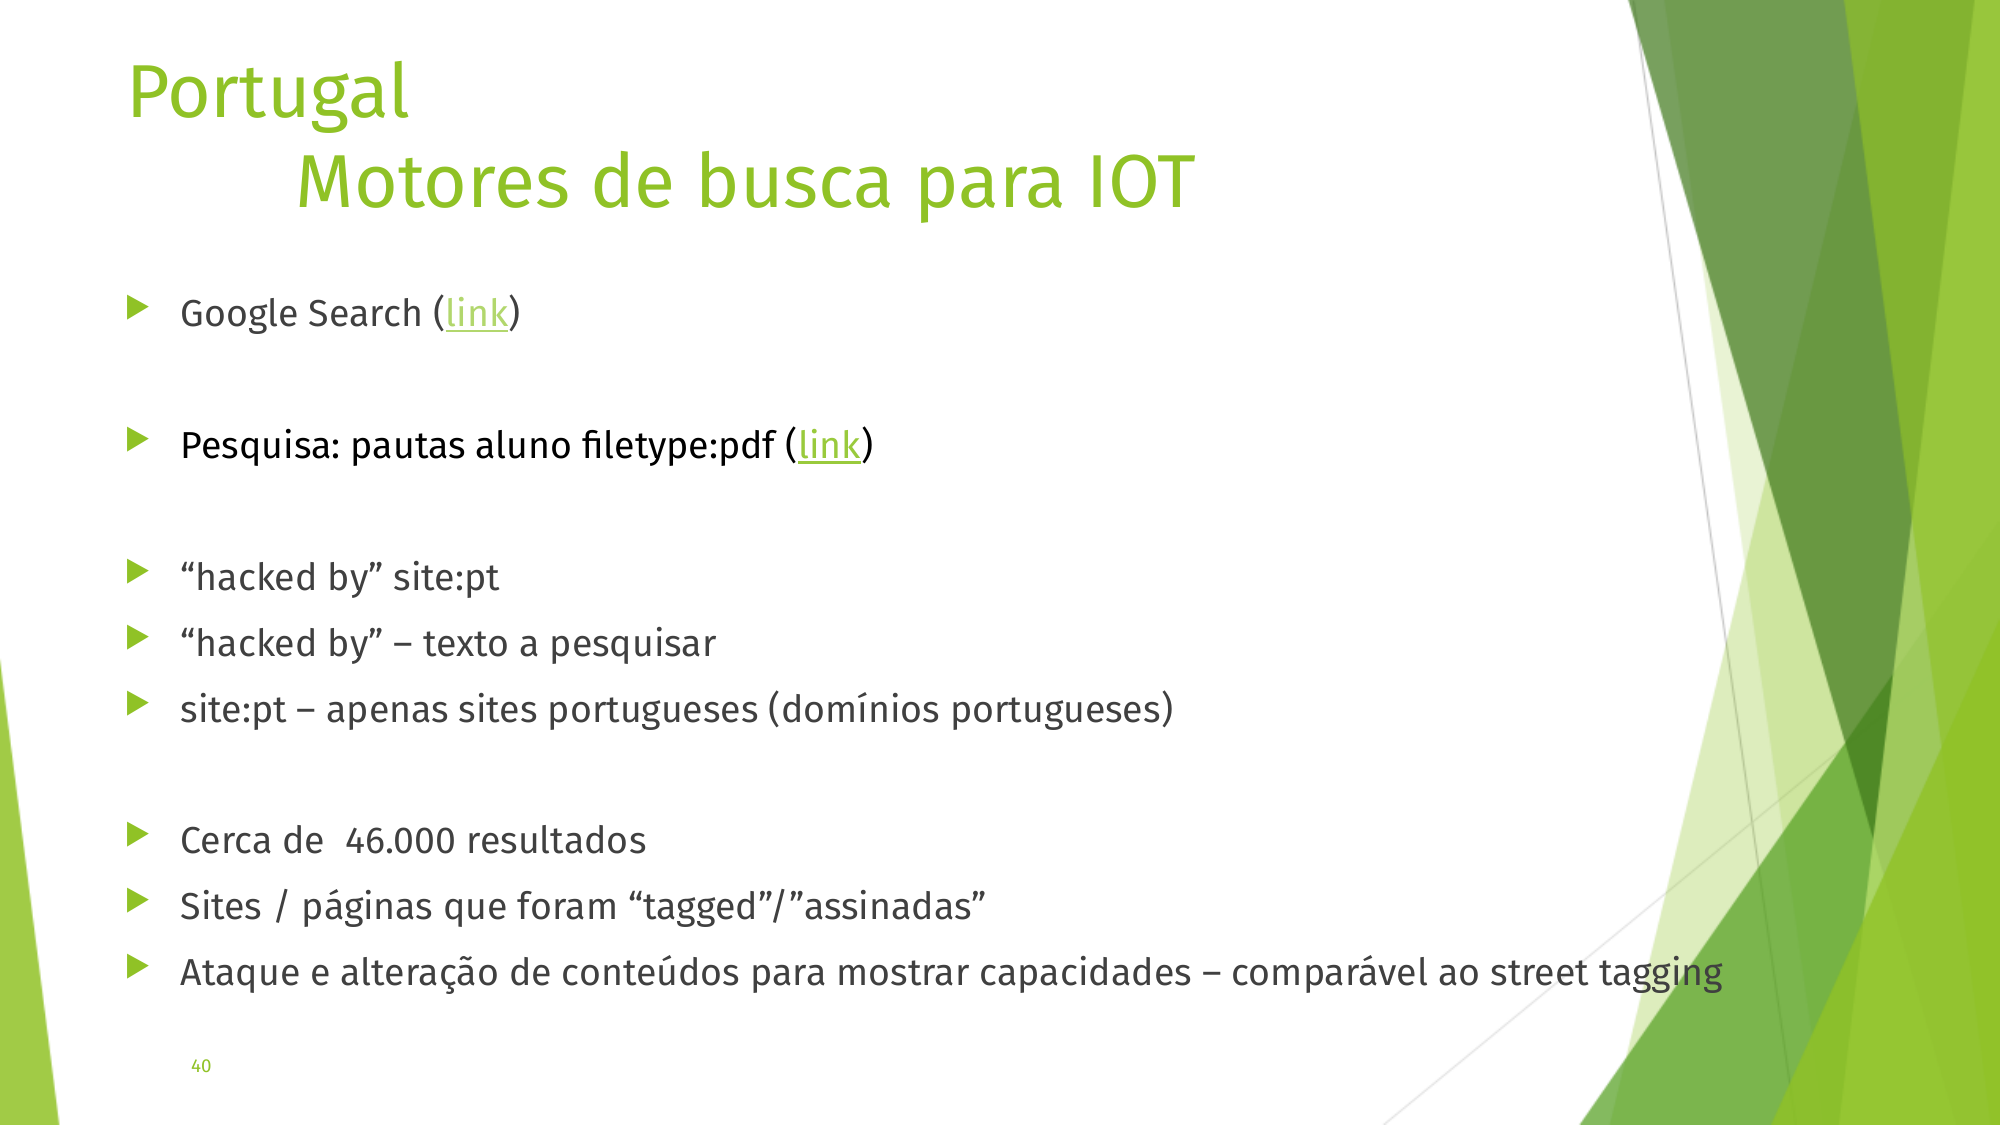

# Portugal Motores de busca para IOT
Google Search (link)

Pesquisa: pautas aluno filetype:pdf (link)

“hacked by” site:pt
“hacked by” – texto a pesquisar
site:pt – apenas sites portugueses (domínios portugueses)

Cerca de  46.000 resultados
Sites / páginas que foram “tagged”/”assinadas”
Ataque e alteração de conteúdos para mostrar capacidades – comparável ao street tagging
40